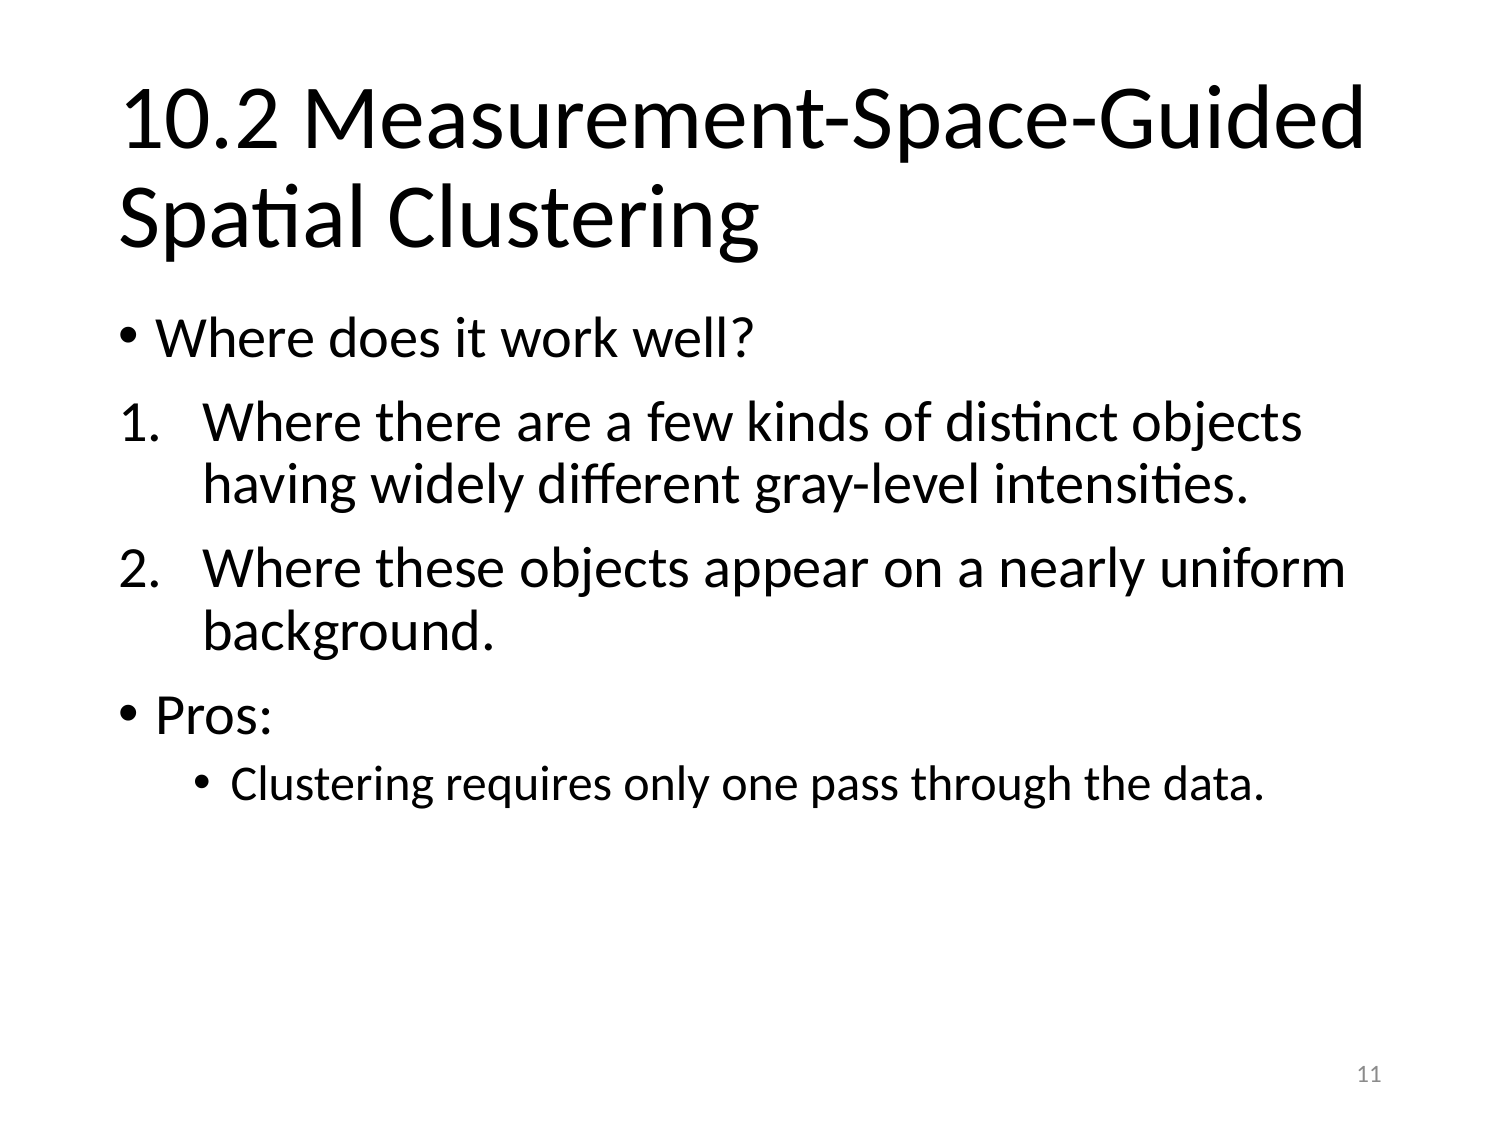

# 10.2 Measurement-Space-Guided Spatial Clustering
Where does it work well?
Where there are a few kinds of distinct objects having widely different gray-level intensities.
Where these objects appear on a nearly uniform background.
Pros:
Clustering requires only one pass through the data.

11